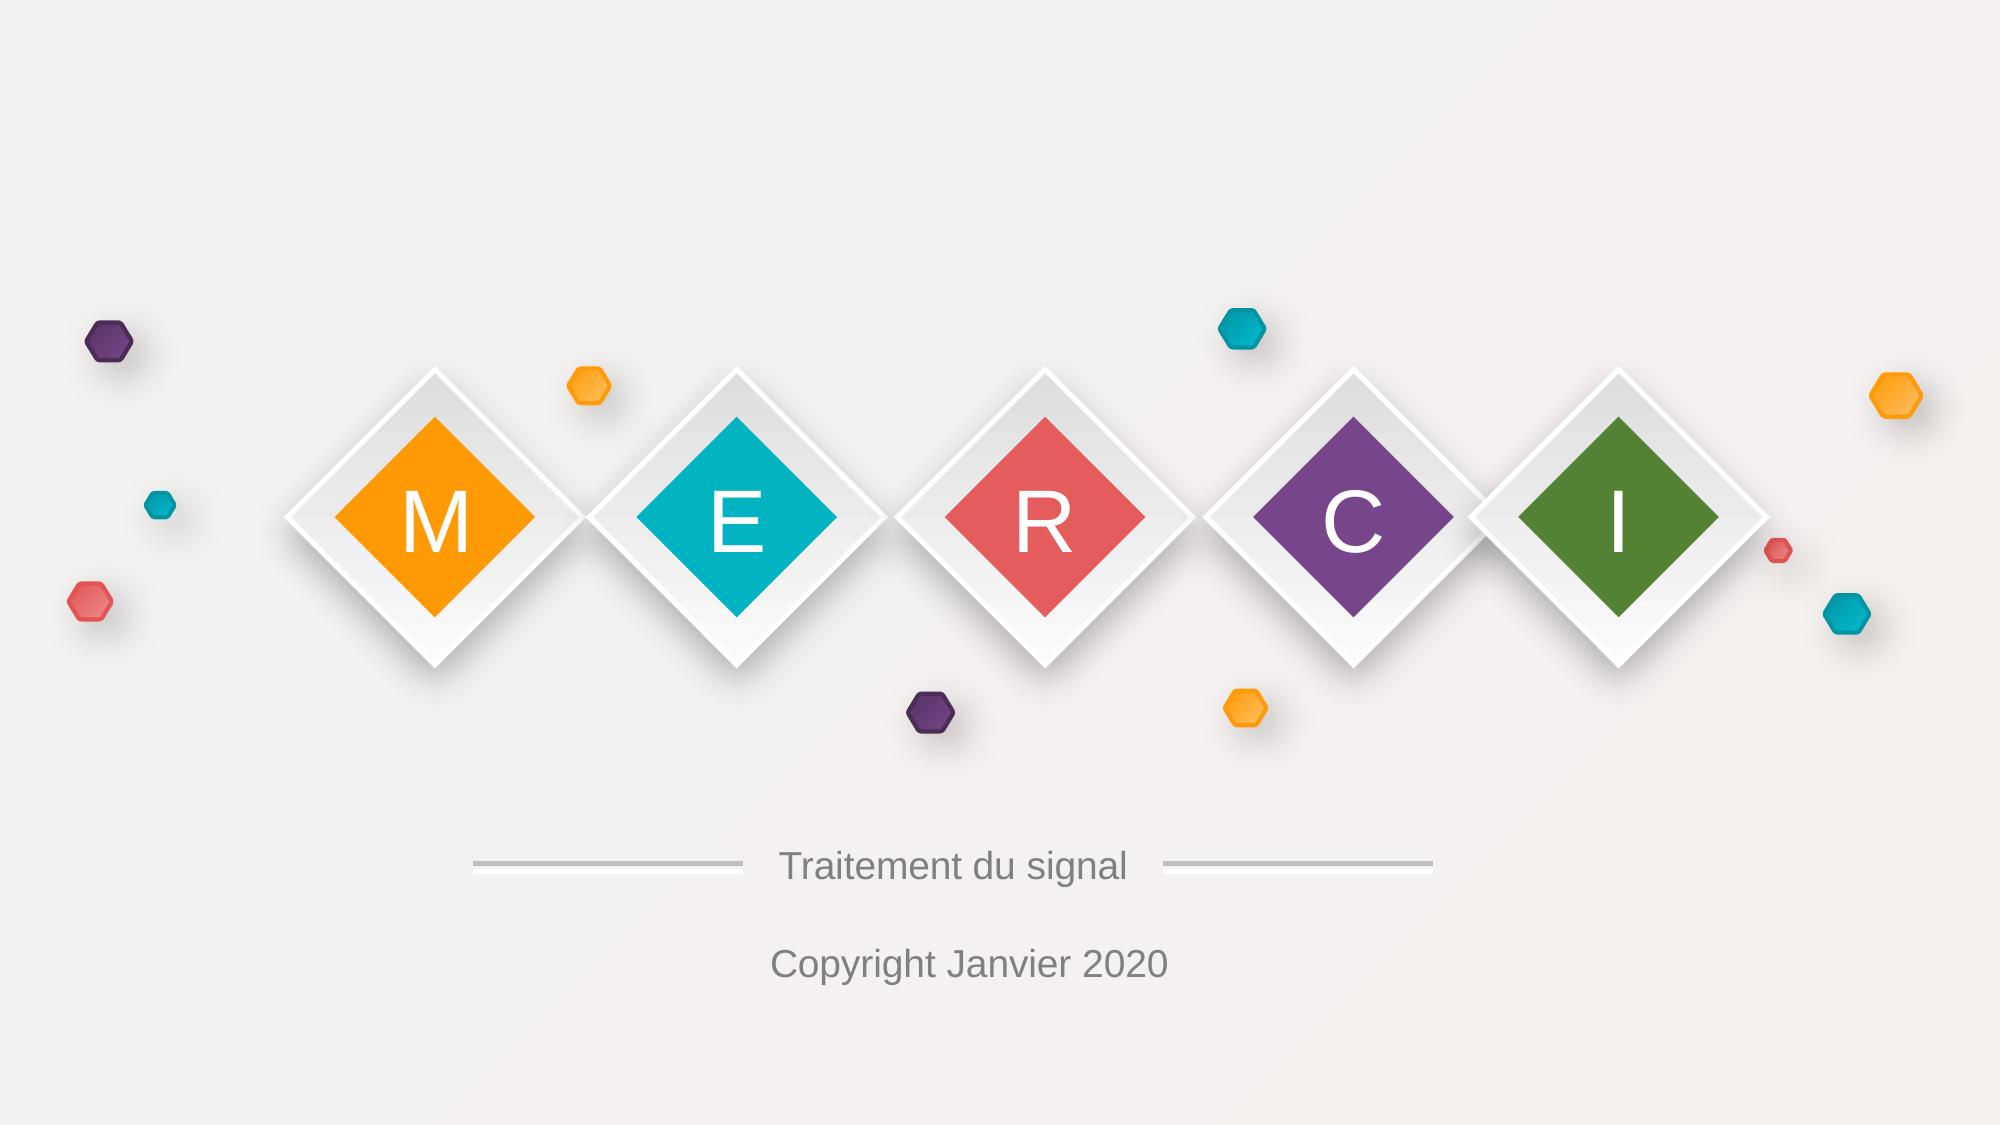

I

M

E

R

C
Traitement du signal
Copyright Janvier 2020